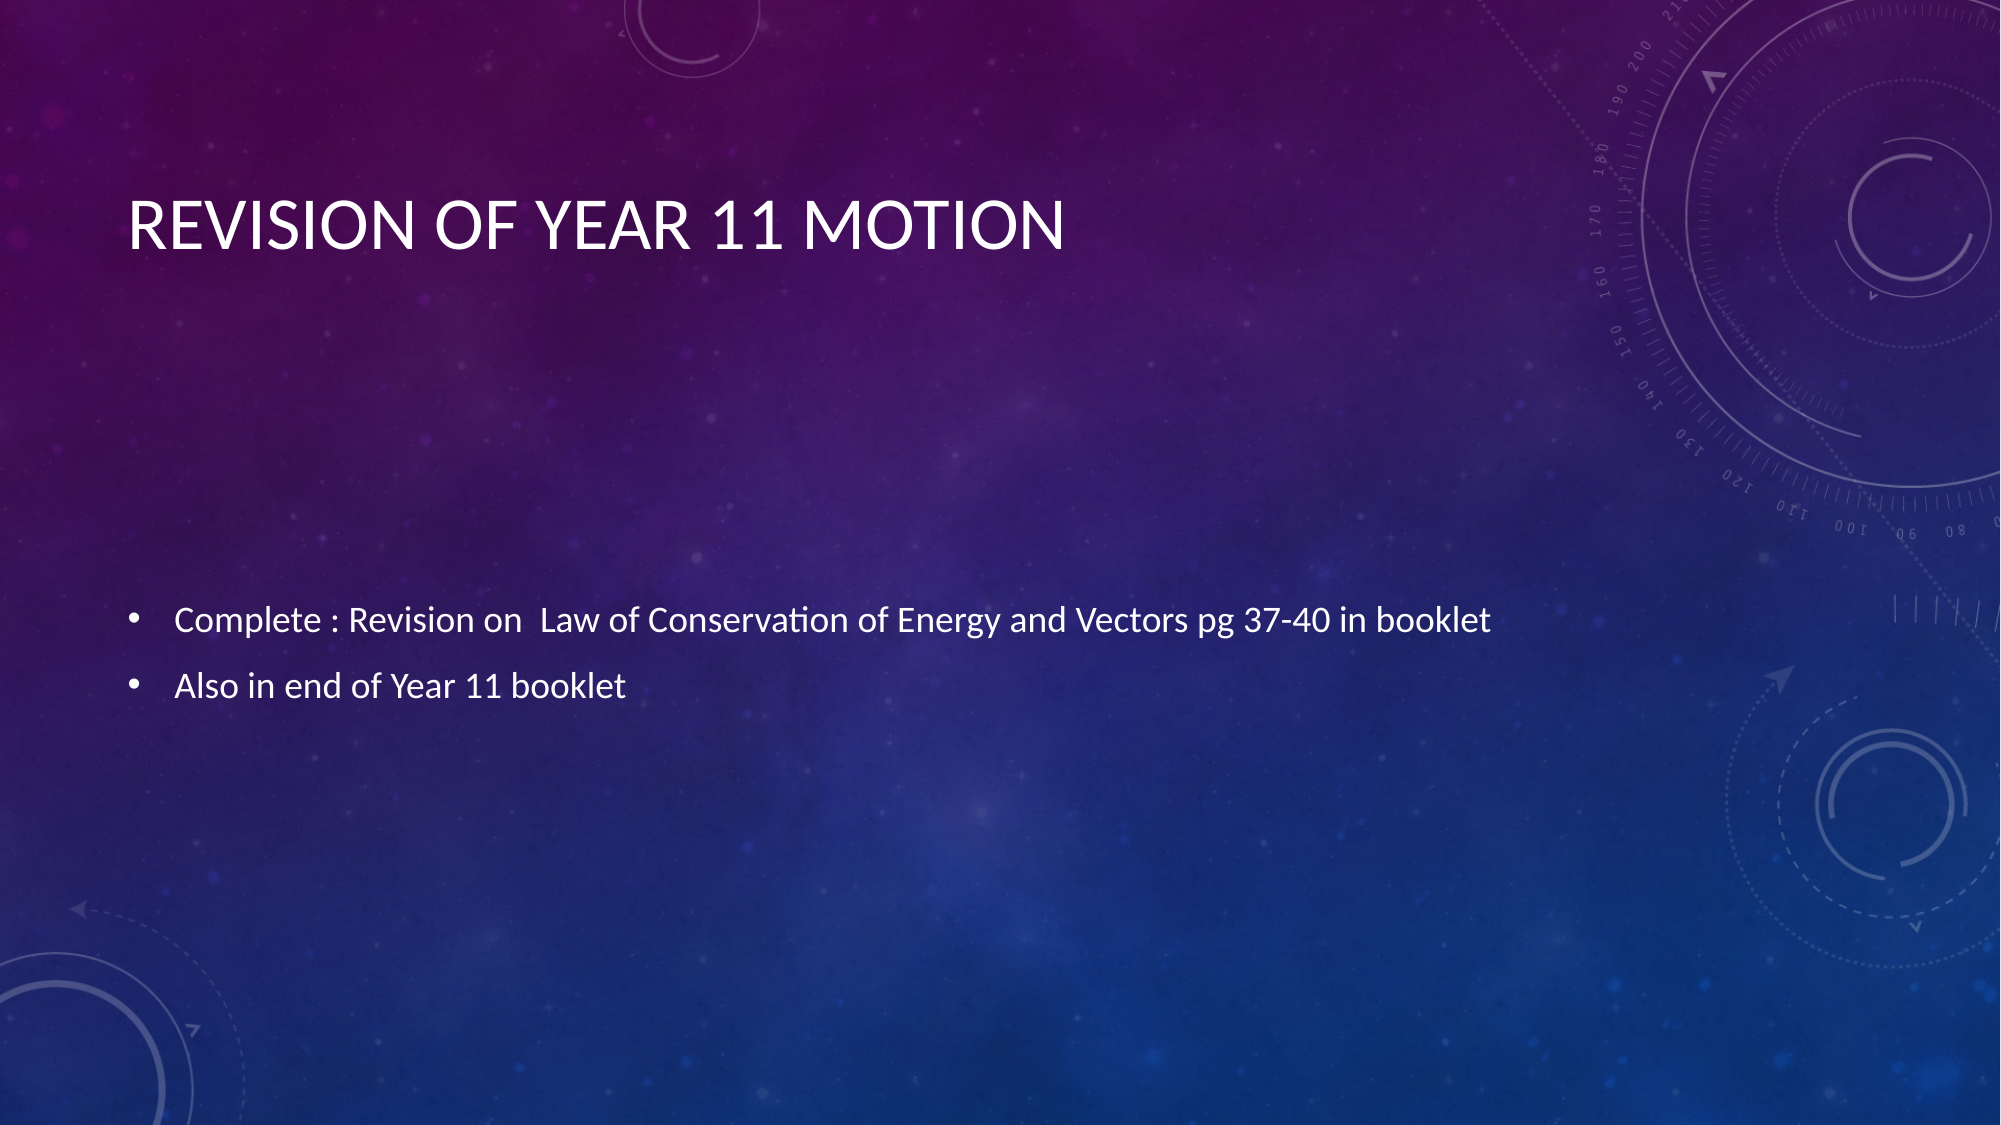

# Revision of year 11 motion
Complete : Revision on  Law of Conservation of Energy and Vectors pg 37-40 in booklet
Also in end of Year 11 booklet